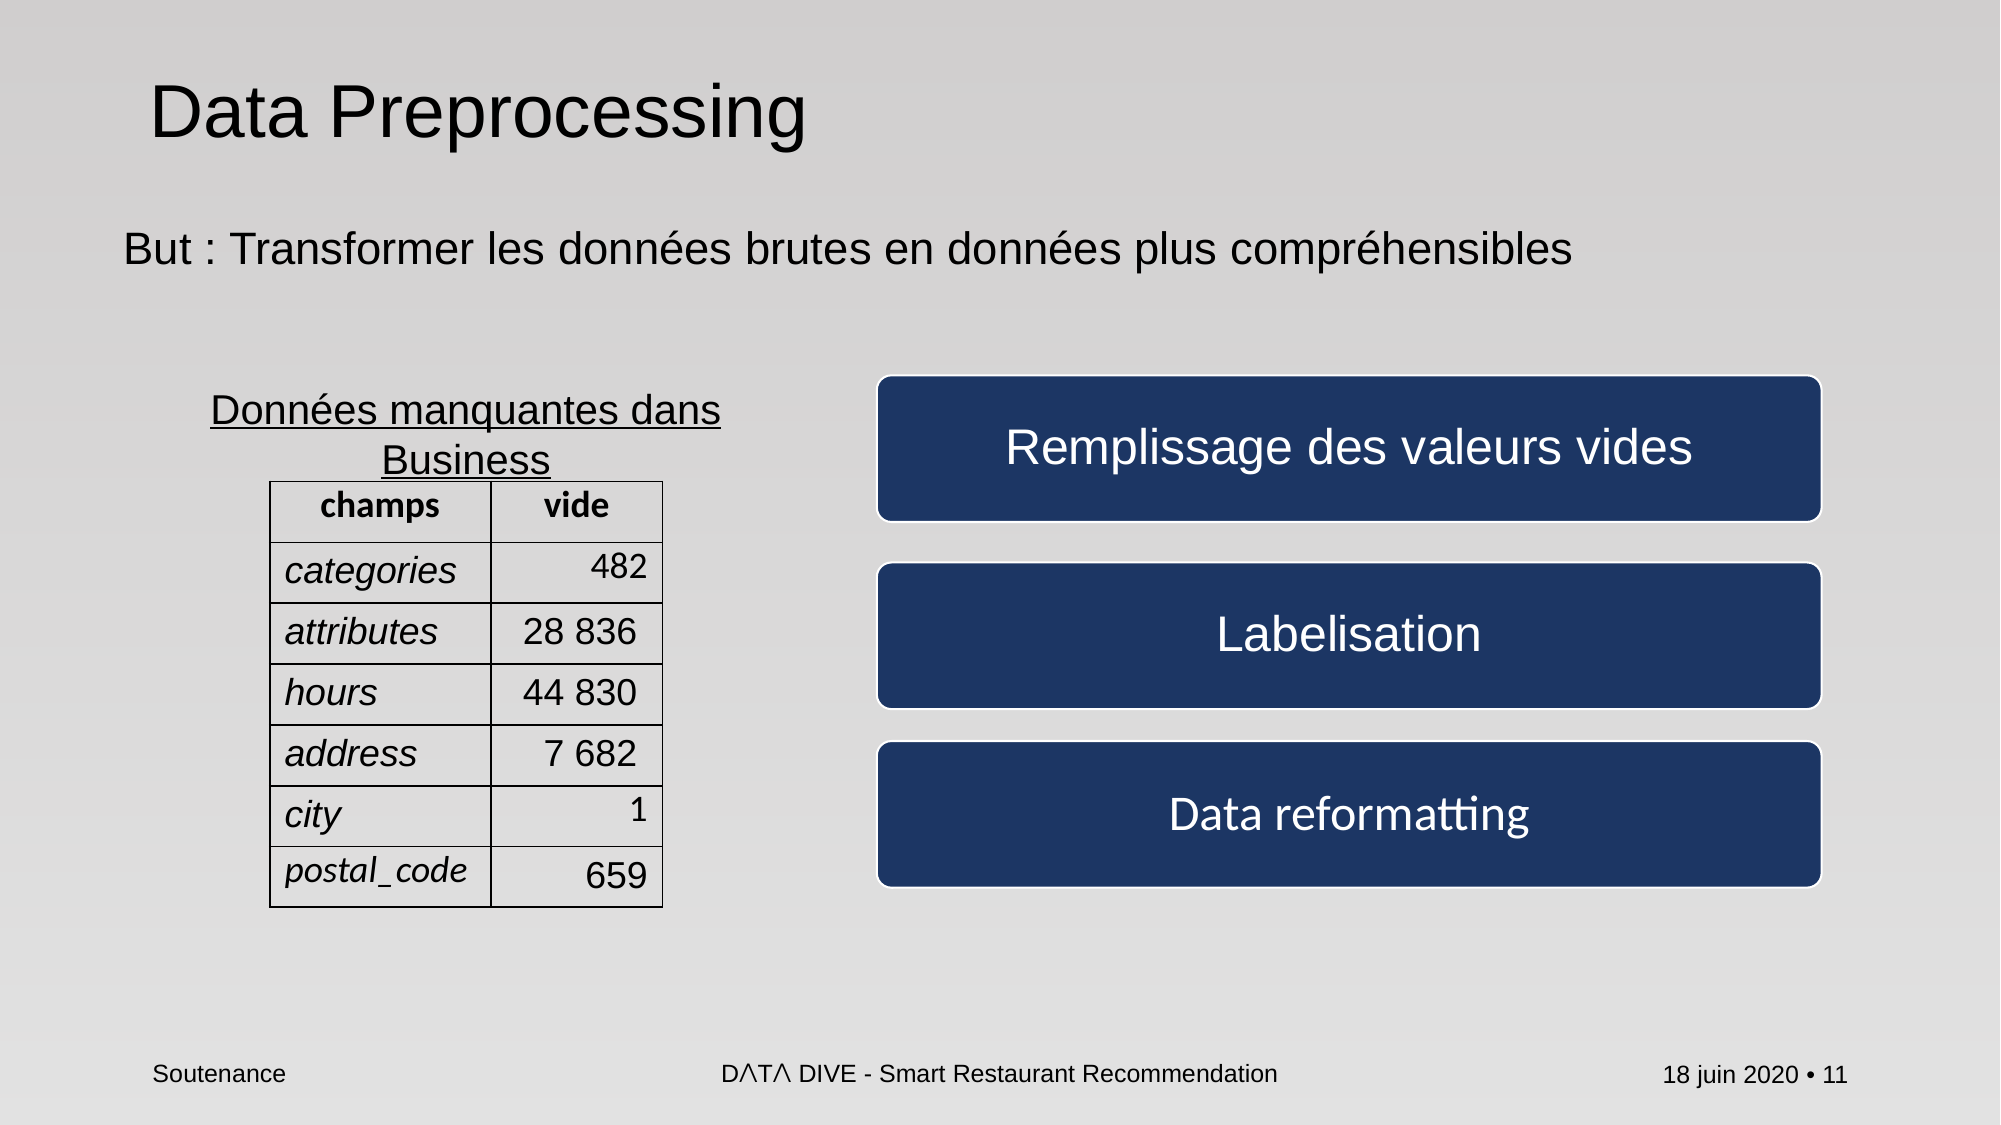

# Data Preprocessing
But : Transformer les données brutes en données plus compréhensibles
Données manquantes dans Business
Remplissage des valeurs vides
Labelisation
Data reformatting
| champs | vide |
| --- | --- |
| categories | 482 |
| attributes | 28 836 |
| hours | 44 830 |
| address | 7 682 |
| city | 1 |
| postal\_code | 659 |